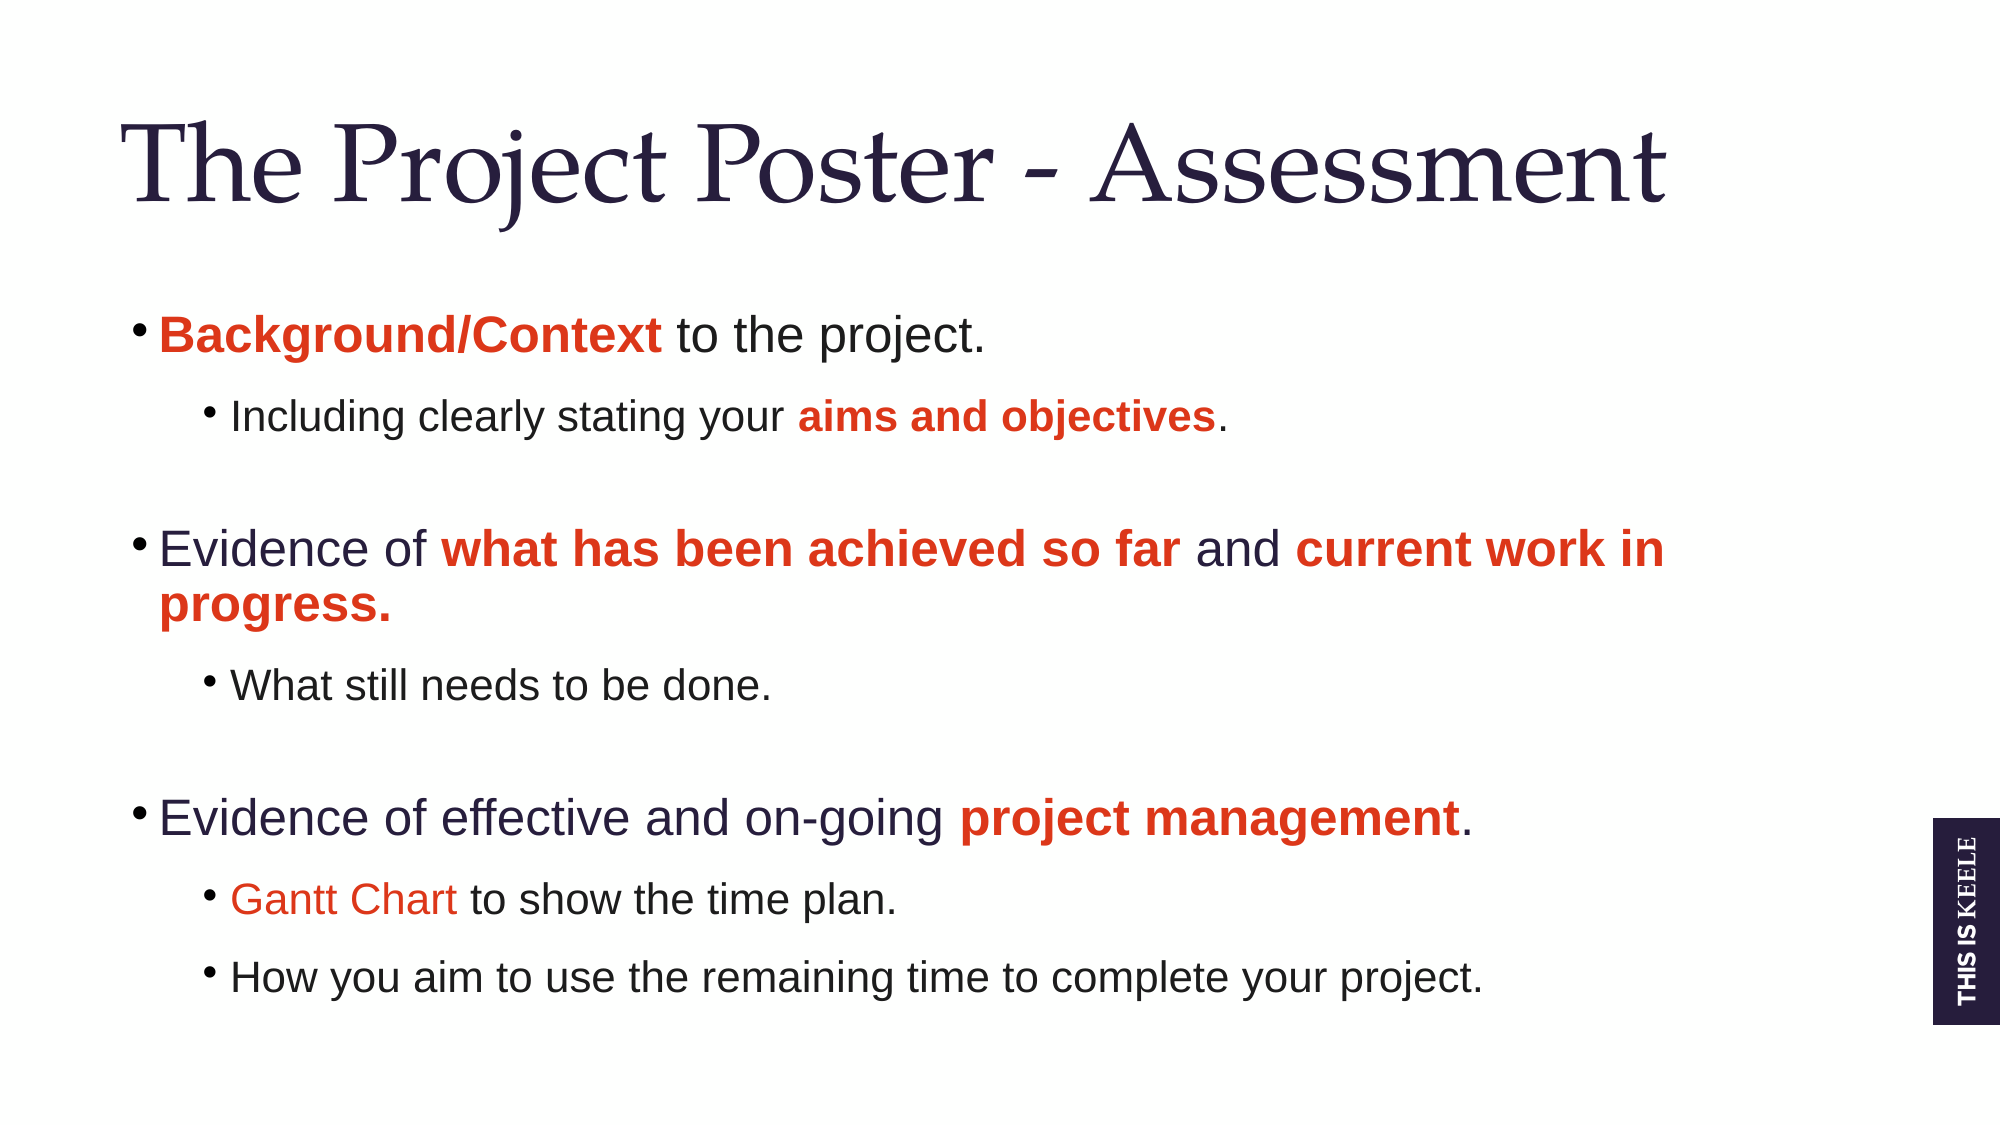

The Project Poster - Assessment
Background/Context to the project.
Including clearly stating your aims and objectives.

Evidence of what has been achieved so far and current work in progress.
What still needs to be done.

Evidence of effective and on-going project management.
Gantt Chart to show the time plan.
How you aim to use the remaining time to complete your project.